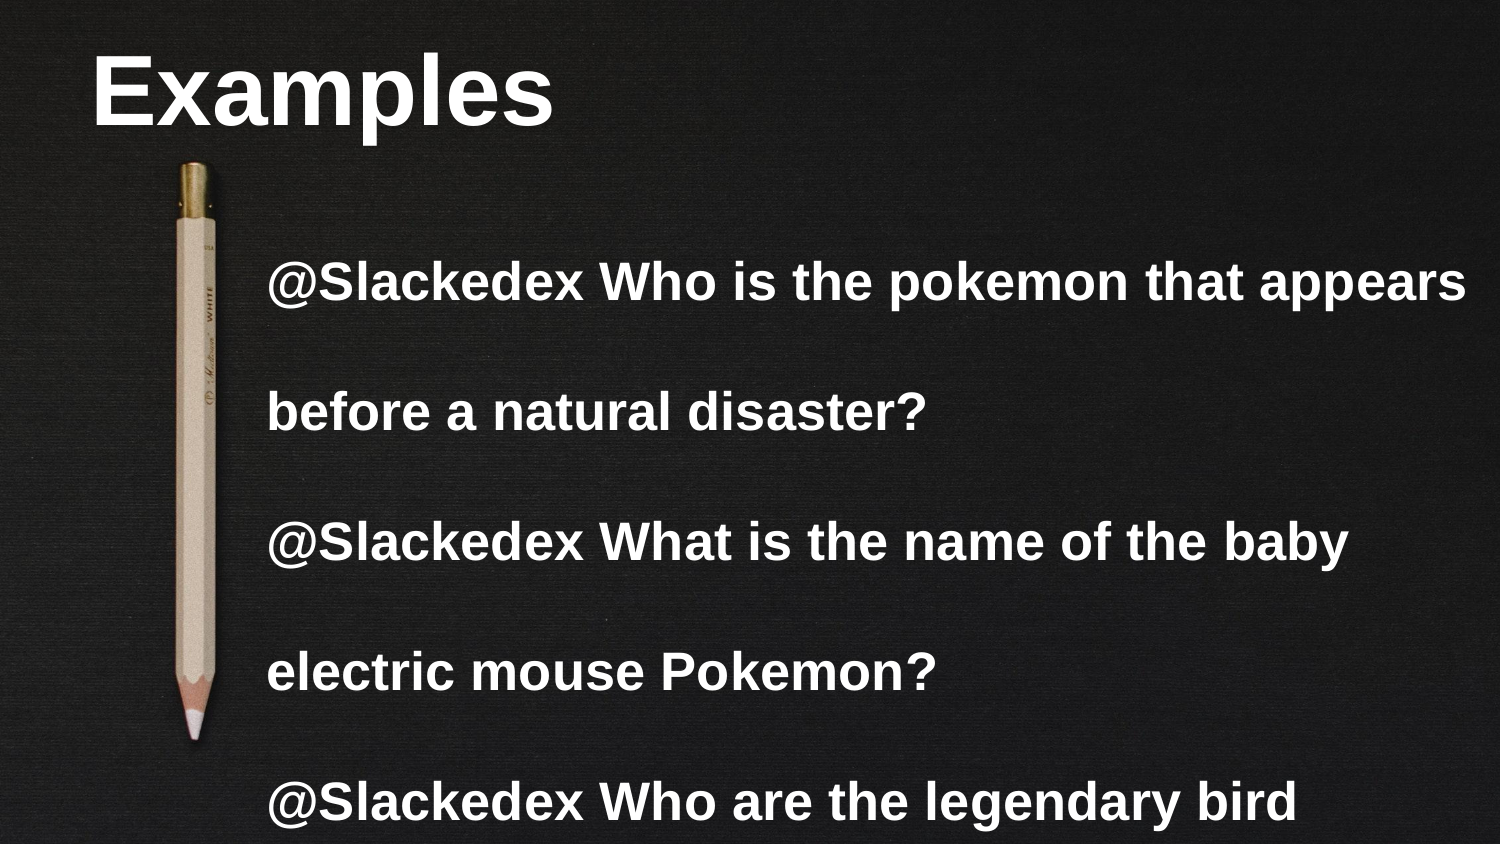

Examples
@Slackedex Who is the pokemon that appears before a natural disaster?
@Slackedex What is the name of the baby electric mouse Pokemon?
@Slackedex Who are the legendary bird Pokemon?